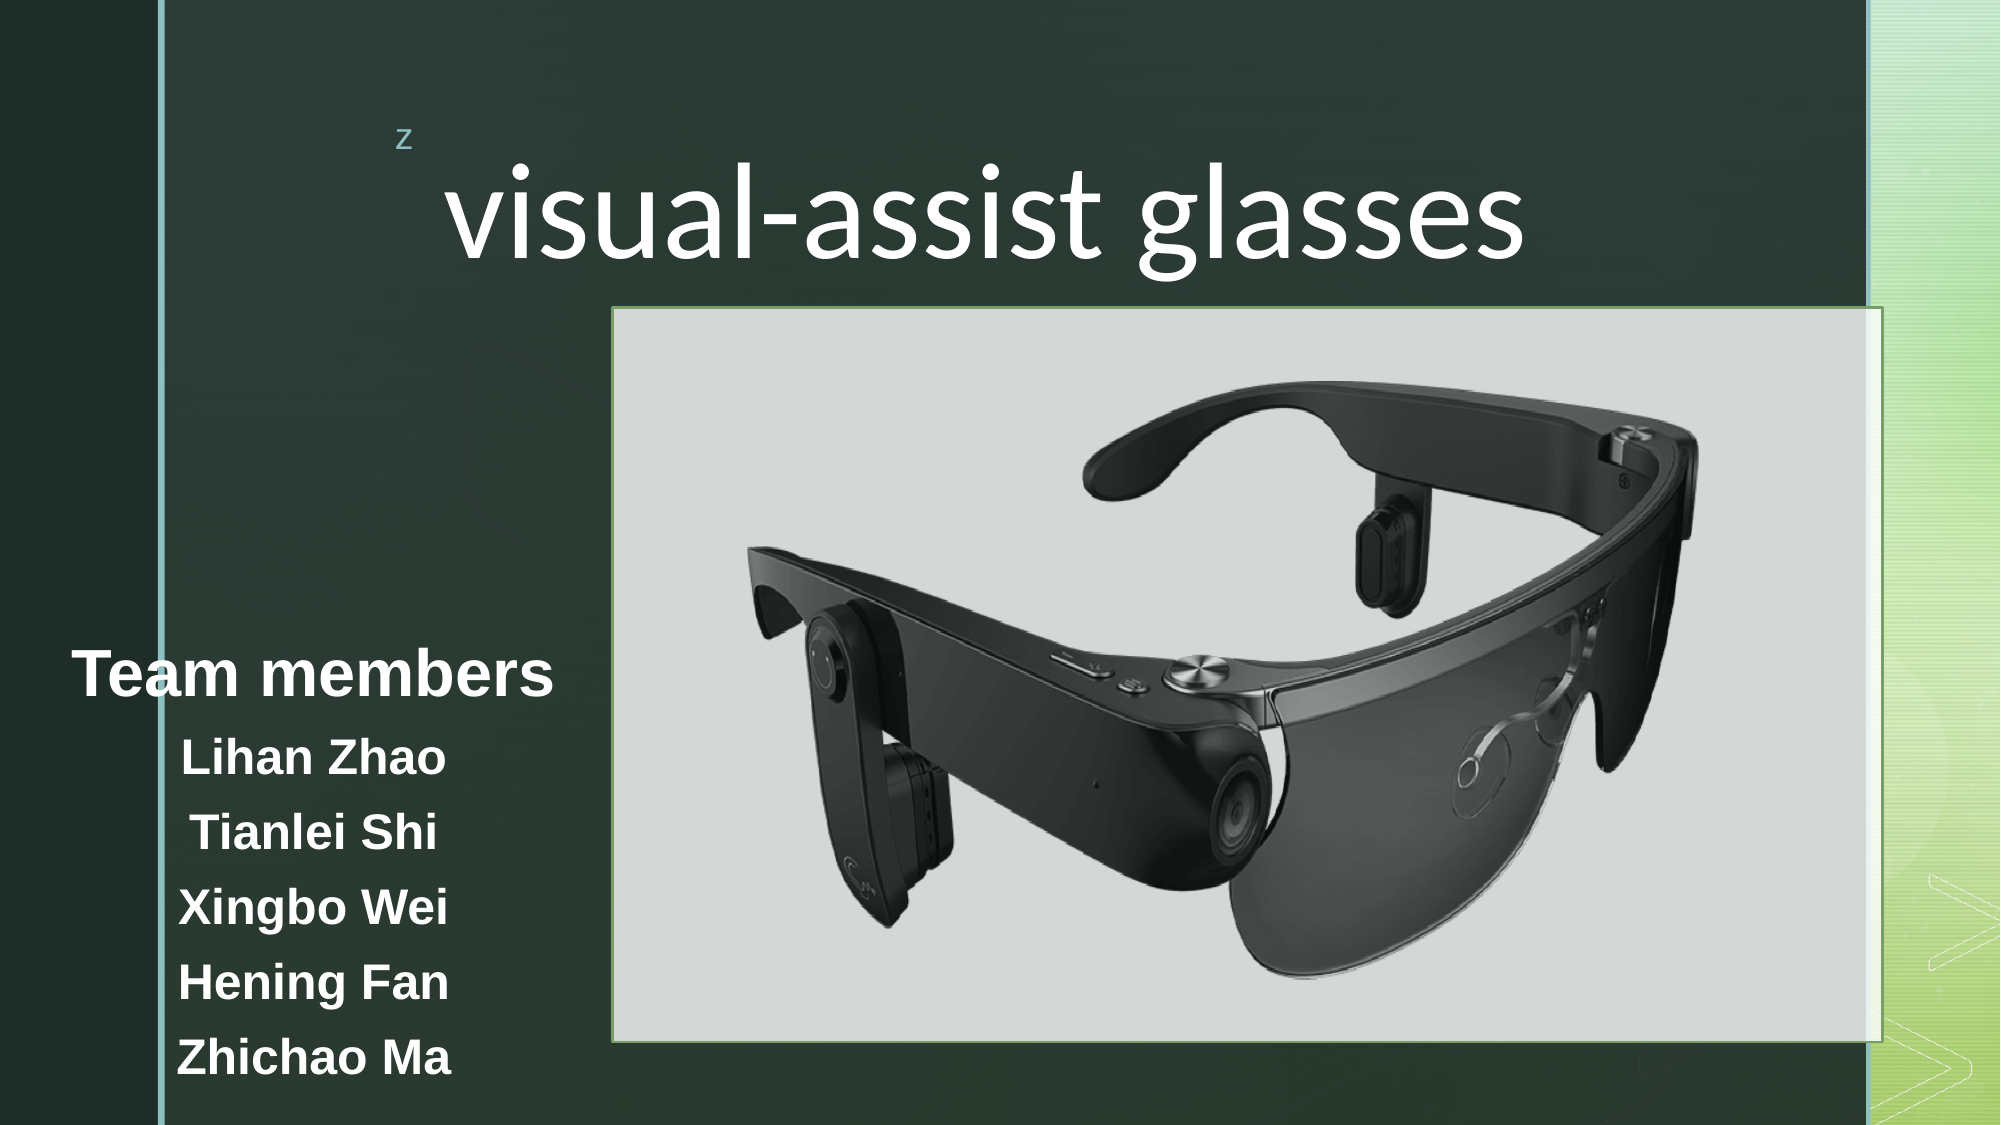

# visual-assist glasses

Team members
Lihan Zhao
Tianlei Shi
Xingbo Wei
Hening Fan
Zhichao Ma